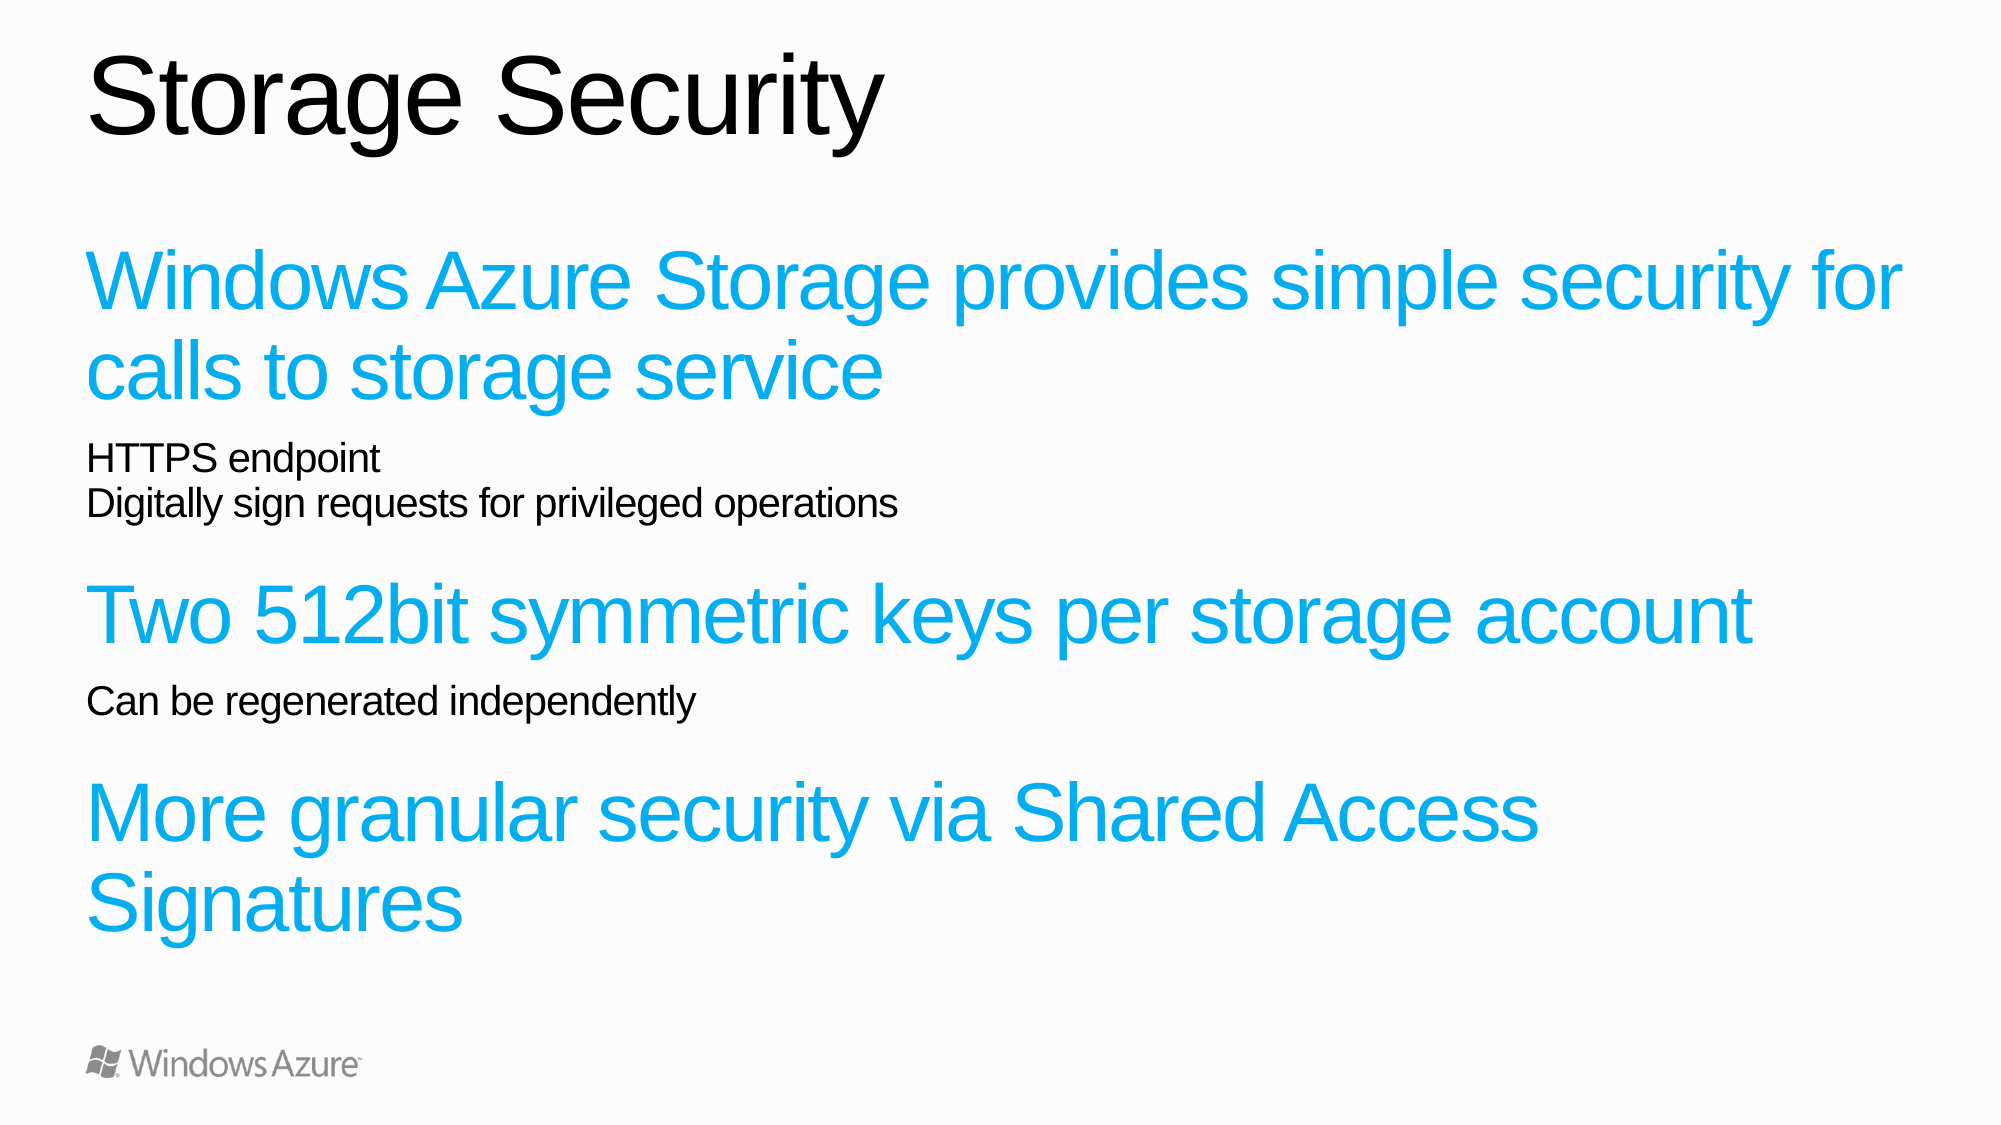

# Storage Security
Windows Azure Storage provides simple security for calls to storage service
HTTPS endpoint
Digitally sign requests for privileged operations

Two 512bit symmetric keys per storage account
Can be regenerated independently

More granular security via Shared Access Signatures